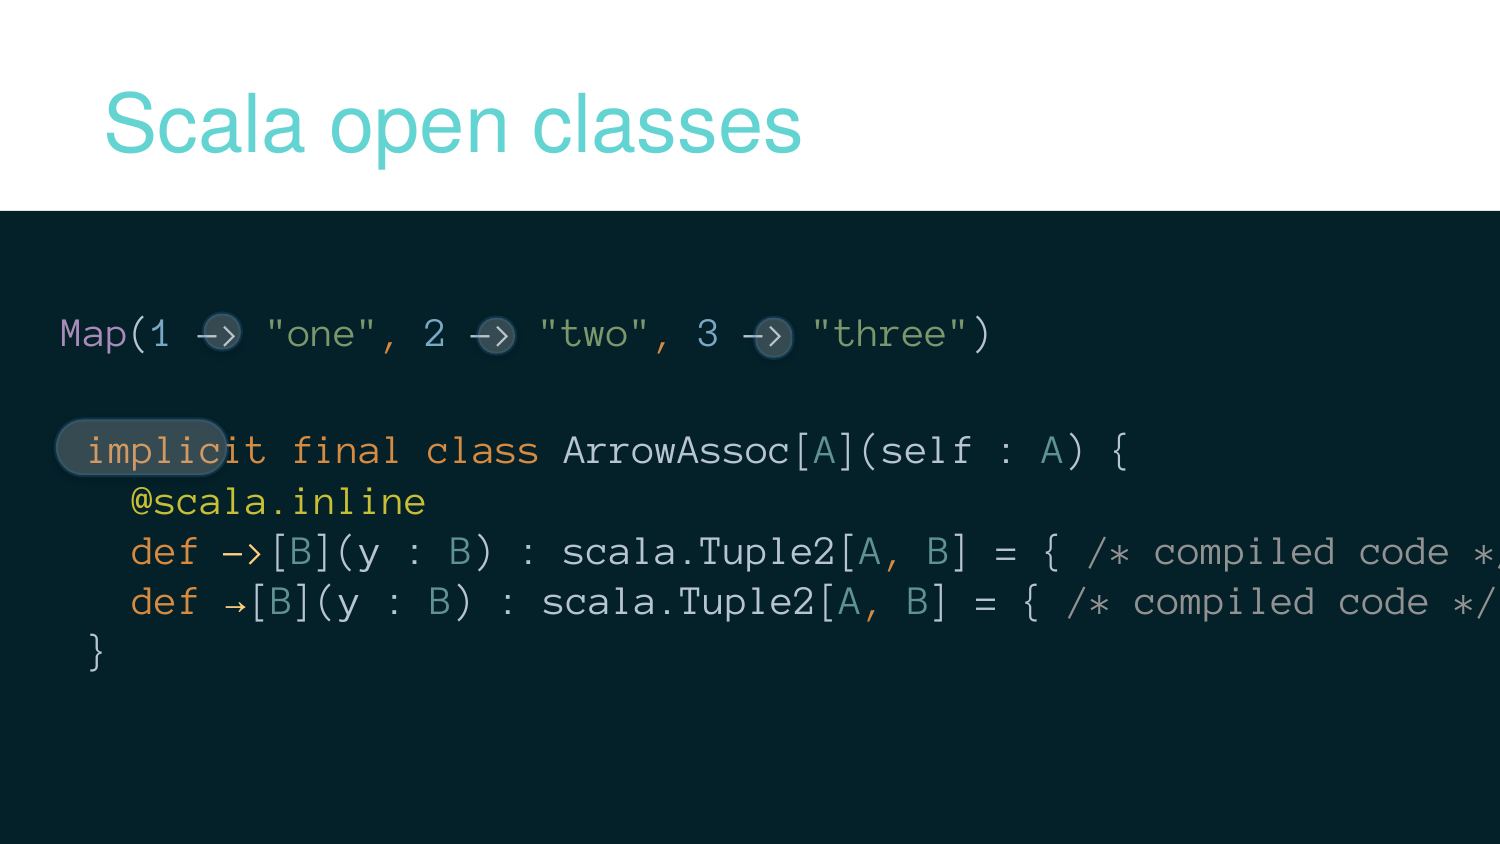

Scala open classes

Map(1 -> "one", 2 -> "two", 3 -> "three")

implicit final class ArrowAssoc[A](self : A) {
  @scala.inline
  def ->[B](y : B) : scala.Tuple2[A, B] = { /* compiled code */ }
  def →[B](y : B) : scala.Tuple2[A, B] = { /* compiled code */ }
}